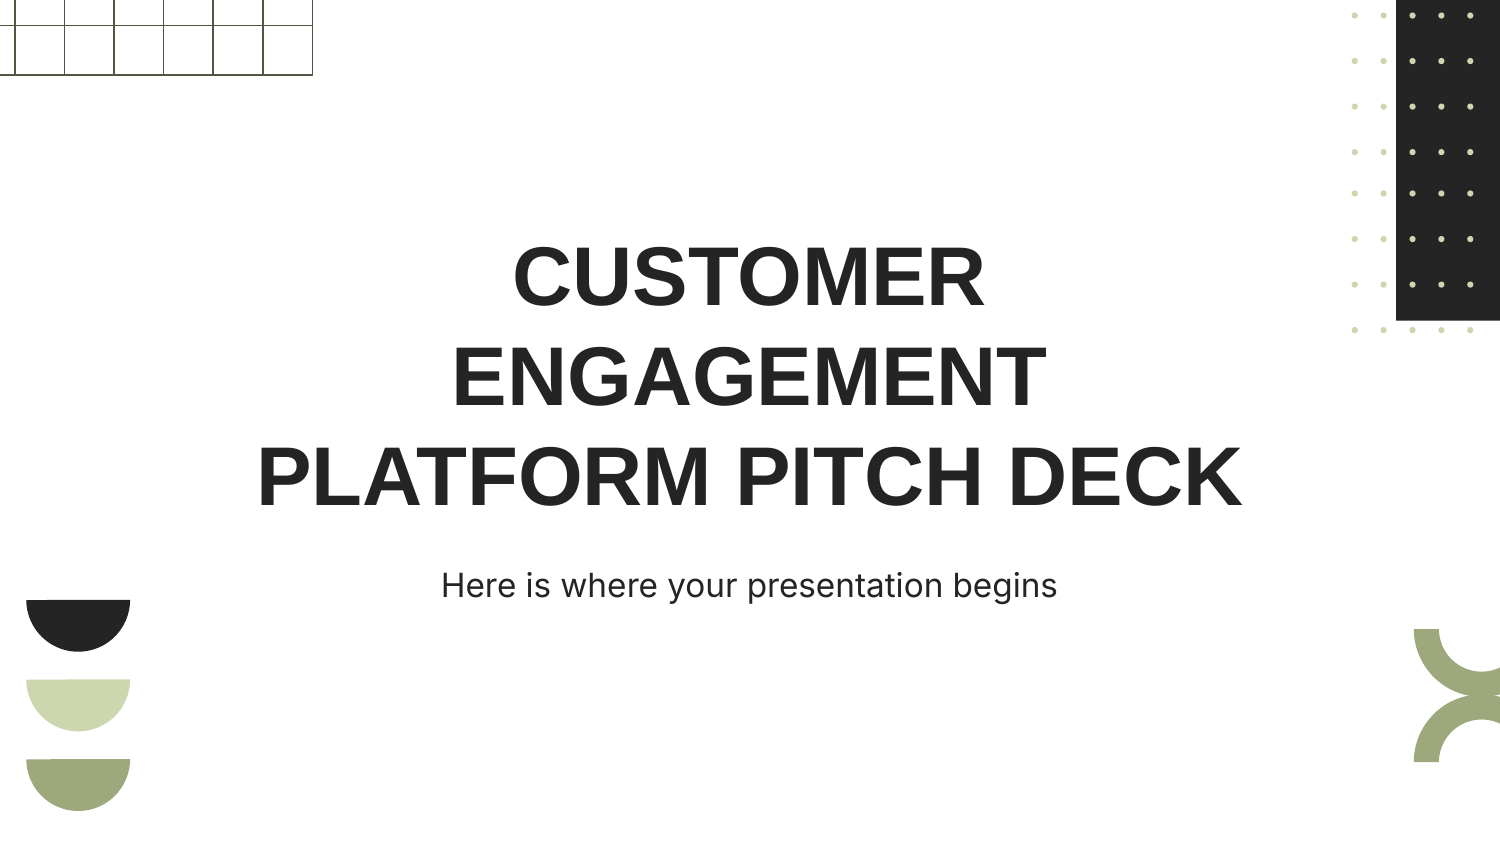

# CUSTOMER ENGAGEMENT PLATFORM PITCH DECK
Here is where your presentation begins